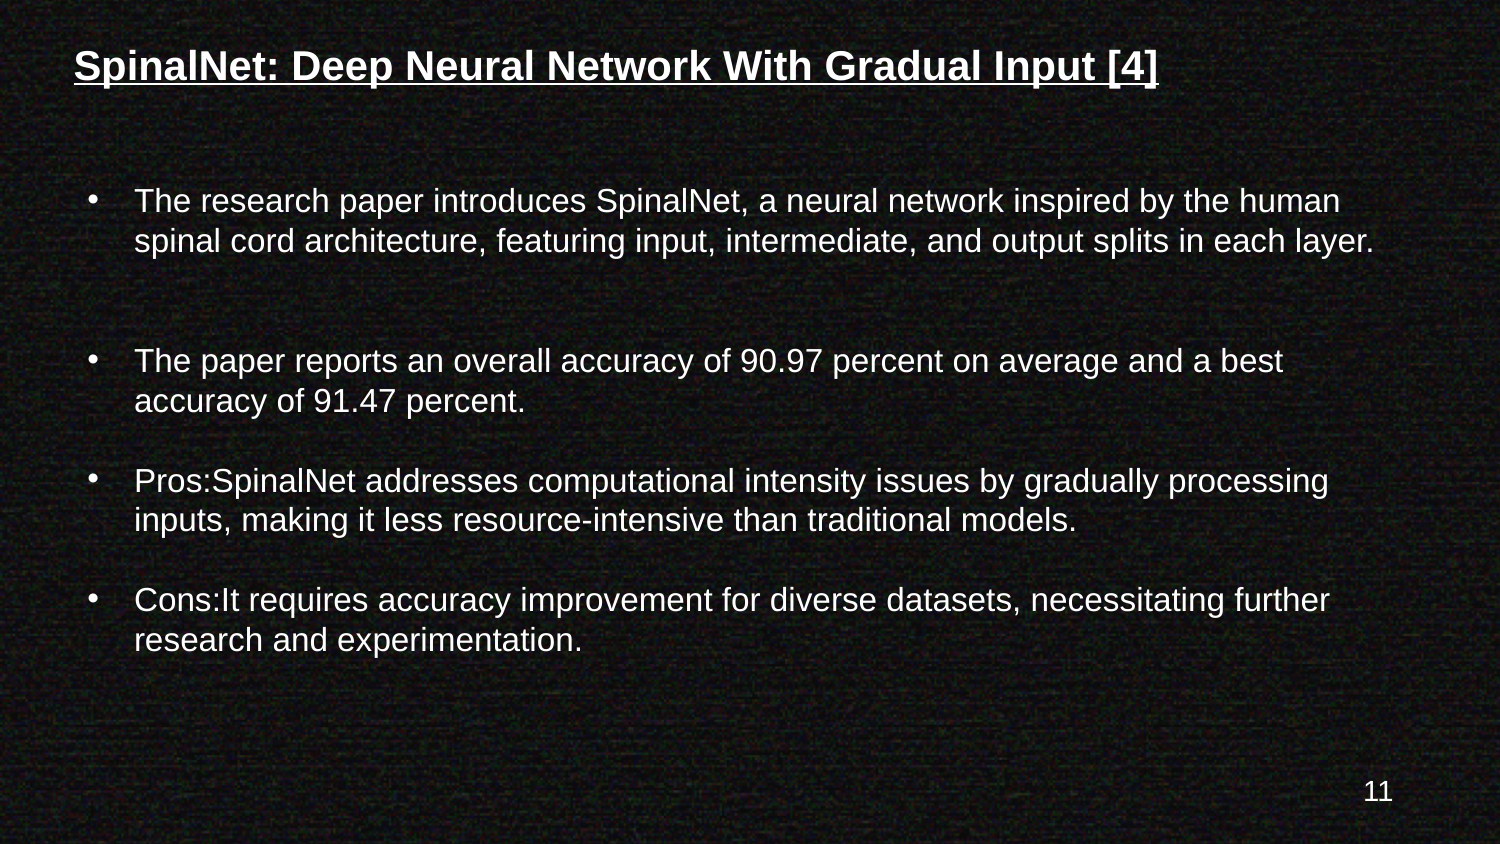

SpinalNet: Deep Neural Network With Gradual Input [4]
The research paper introduces SpinalNet, a neural network inspired by the human spinal cord architecture, featuring input, intermediate, and output splits in each layer.

The paper reports an overall accuracy of 90.97 percent on average and a best accuracy of 91.47 percent.

Pros:SpinalNet addresses computational intensity issues by gradually processing inputs, making it less resource-intensive than traditional models.

Cons:It requires accuracy improvement for diverse datasets, necessitating further research and experimentation.
11